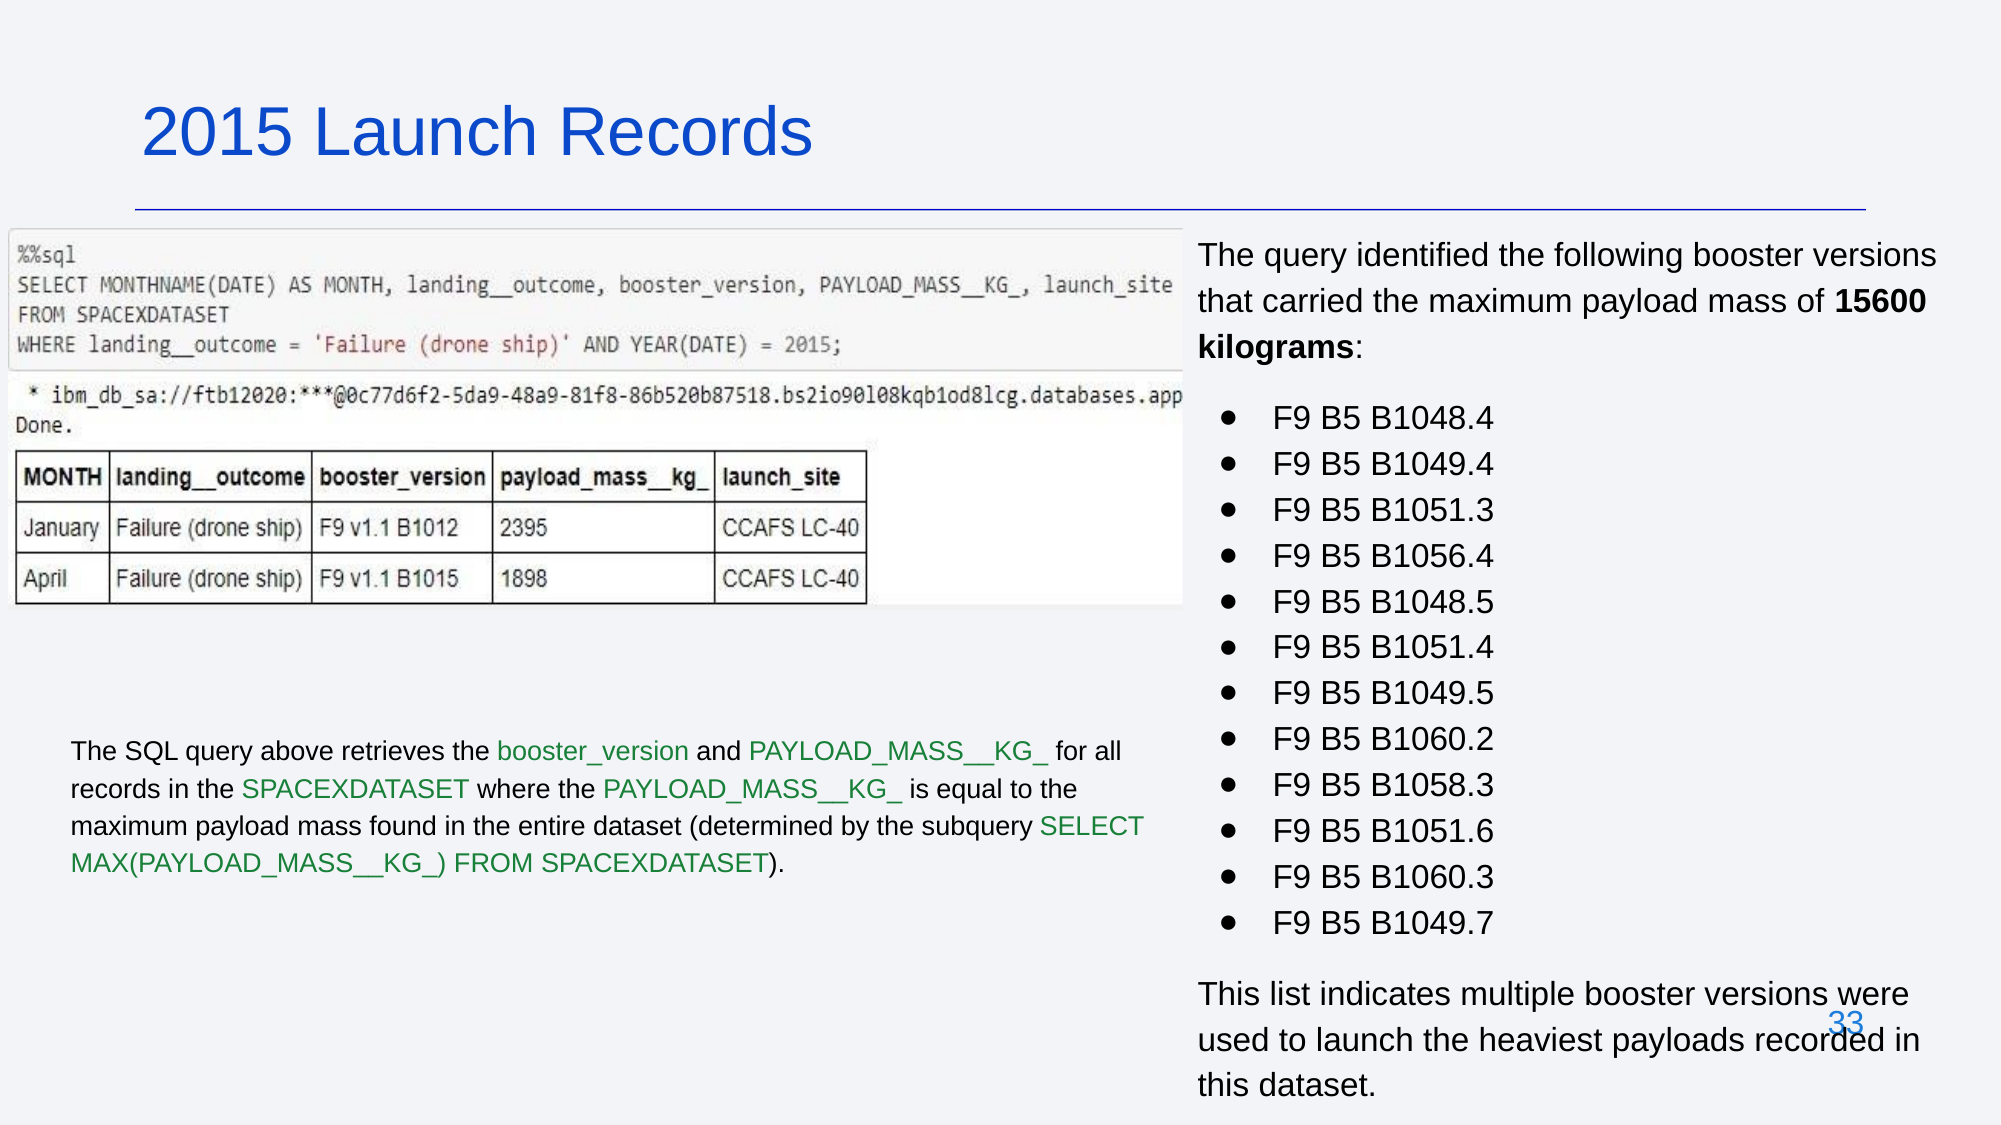

2015 Launch Records
The query identified the following booster versions that carried the maximum payload mass of 15600 kilograms:
F9 B5 B1048.4
F9 B5 B1049.4
F9 B5 B1051.3
F9 B5 B1056.4
F9 B5 B1048.5
F9 B5 B1051.4
F9 B5 B1049.5
F9 B5 B1060.2
F9 B5 B1058.3
F9 B5 B1051.6
F9 B5 B1060.3
F9 B5 B1049.7
This list indicates multiple booster versions were used to launch the heaviest payloads recorded in this dataset.

The SQL query above retrieves the booster_version and PAYLOAD_MASS__KG_ for all records in the SPACEXDATASET where the PAYLOAD_MASS__KG_ is equal to the maximum payload mass found in the entire dataset (determined by the subquery SELECT MAX(PAYLOAD_MASS__KG_) FROM SPACEXDATASET).
33